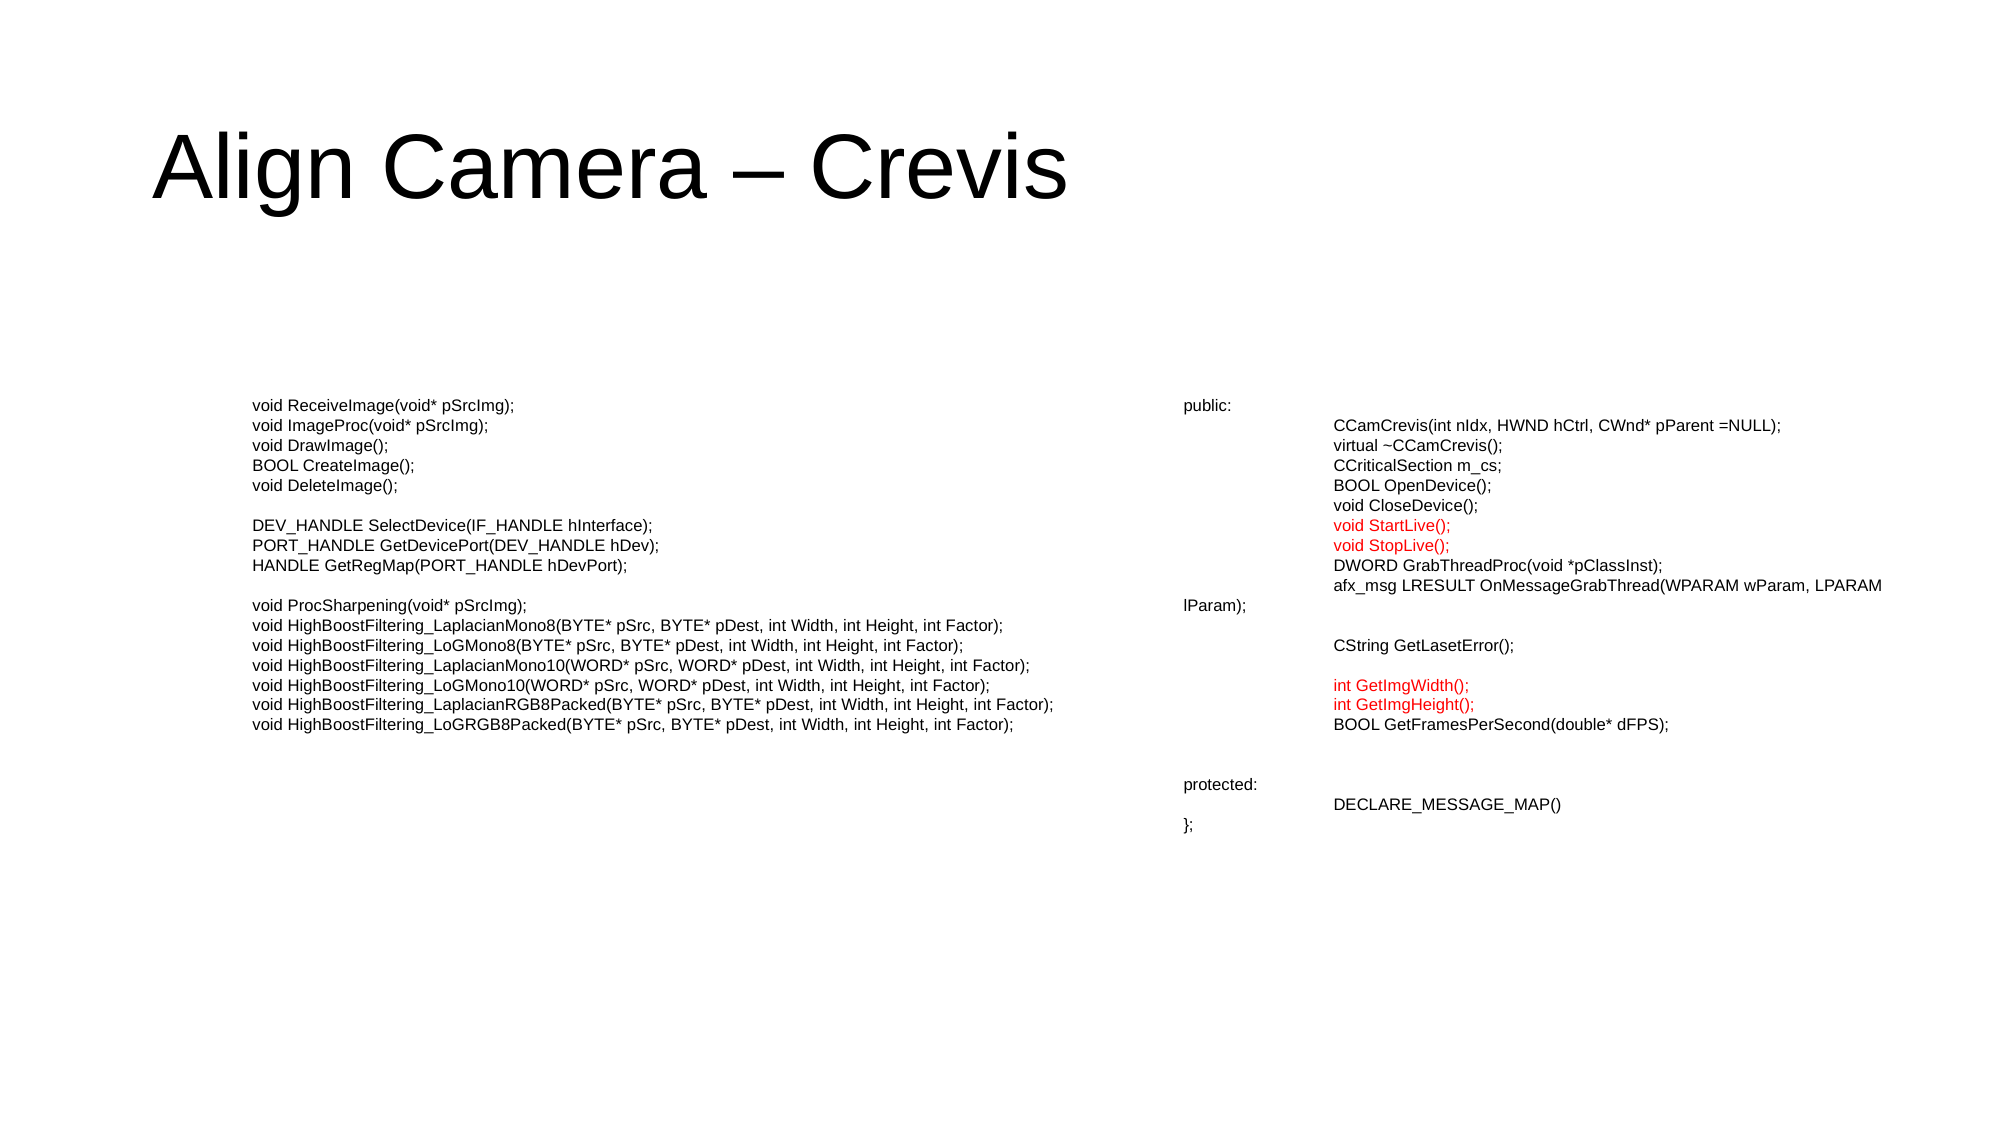

# Align Camera – Crevis
	void ReceiveImage(void* pSrcImg);
	void ImageProc(void* pSrcImg);
	void DrawImage();
	BOOL CreateImage();
	void DeleteImage();

	DEV_HANDLE SelectDevice(IF_HANDLE hInterface);
	PORT_HANDLE GetDevicePort(DEV_HANDLE hDev);
	HANDLE GetRegMap(PORT_HANDLE hDevPort);

	void ProcSharpening(void* pSrcImg);
	void HighBoostFiltering_LaplacianMono8(BYTE* pSrc, BYTE* pDest, int Width, int Height, int Factor);
	void HighBoostFiltering_LoGMono8(BYTE* pSrc, BYTE* pDest, int Width, int Height, int Factor);
	void HighBoostFiltering_LaplacianMono10(WORD* pSrc, WORD* pDest, int Width, int Height, int Factor);
	void HighBoostFiltering_LoGMono10(WORD* pSrc, WORD* pDest, int Width, int Height, int Factor);
	void HighBoostFiltering_LaplacianRGB8Packed(BYTE* pSrc, BYTE* pDest, int Width, int Height, int Factor);
	void HighBoostFiltering_LoGRGB8Packed(BYTE* pSrc, BYTE* pDest, int Width, int Height, int Factor);

public:
	CCamCrevis(int nIdx, HWND hCtrl, CWnd* pParent =NULL);
	virtual ~CCamCrevis();
	CCriticalSection m_cs;
	BOOL OpenDevice();
	void CloseDevice();
	void StartLive();
	void StopLive();
	DWORD GrabThreadProc(void *pClassInst);
	afx_msg LRESULT OnMessageGrabThread(WPARAM wParam, LPARAM lParam);

	CString GetLasetError();

	int GetImgWidth();
	int GetImgHeight();
	BOOL GetFramesPerSecond(double* dFPS);

protected:
	DECLARE_MESSAGE_MAP()
};